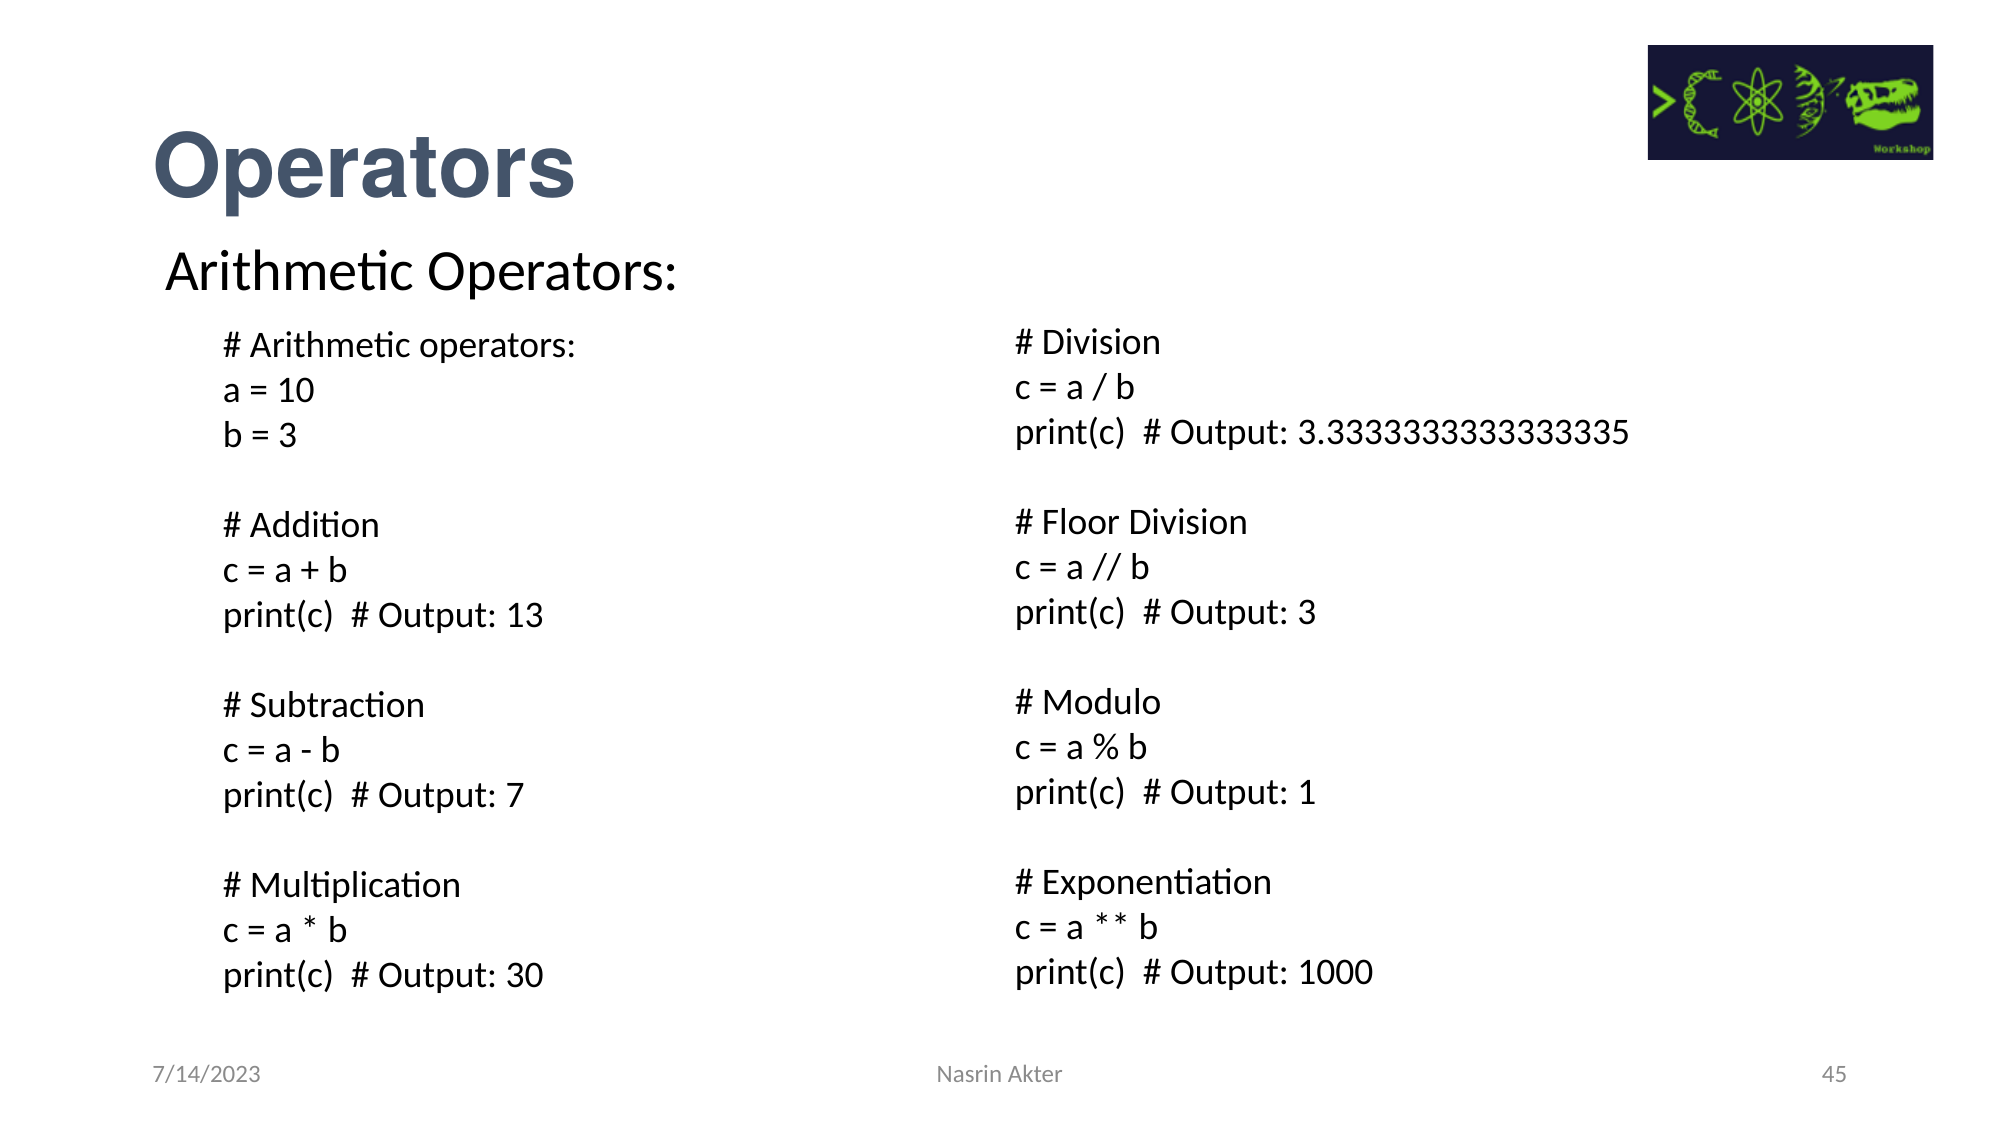

# Operators
Arithmetic Operators:
# Division
c = a / b
print(c)  # Output: 3.3333333333333335

# Floor Division
c = a // b
print(c)  # Output: 3

# Modulo
c = a % b
print(c)  # Output: 1

# Exponentiation
c = a ** b
print(c)  # Output: 1000
# Arithmetic operators:
a = 10
b = 3

# Addition
c = a + b
print(c)  # Output: 13

# Subtraction
c = a - b
print(c)  # Output: 7

# Multiplication
c = a * b
print(c)  # Output: 30
7/14/2023
Nasrin Akter
45